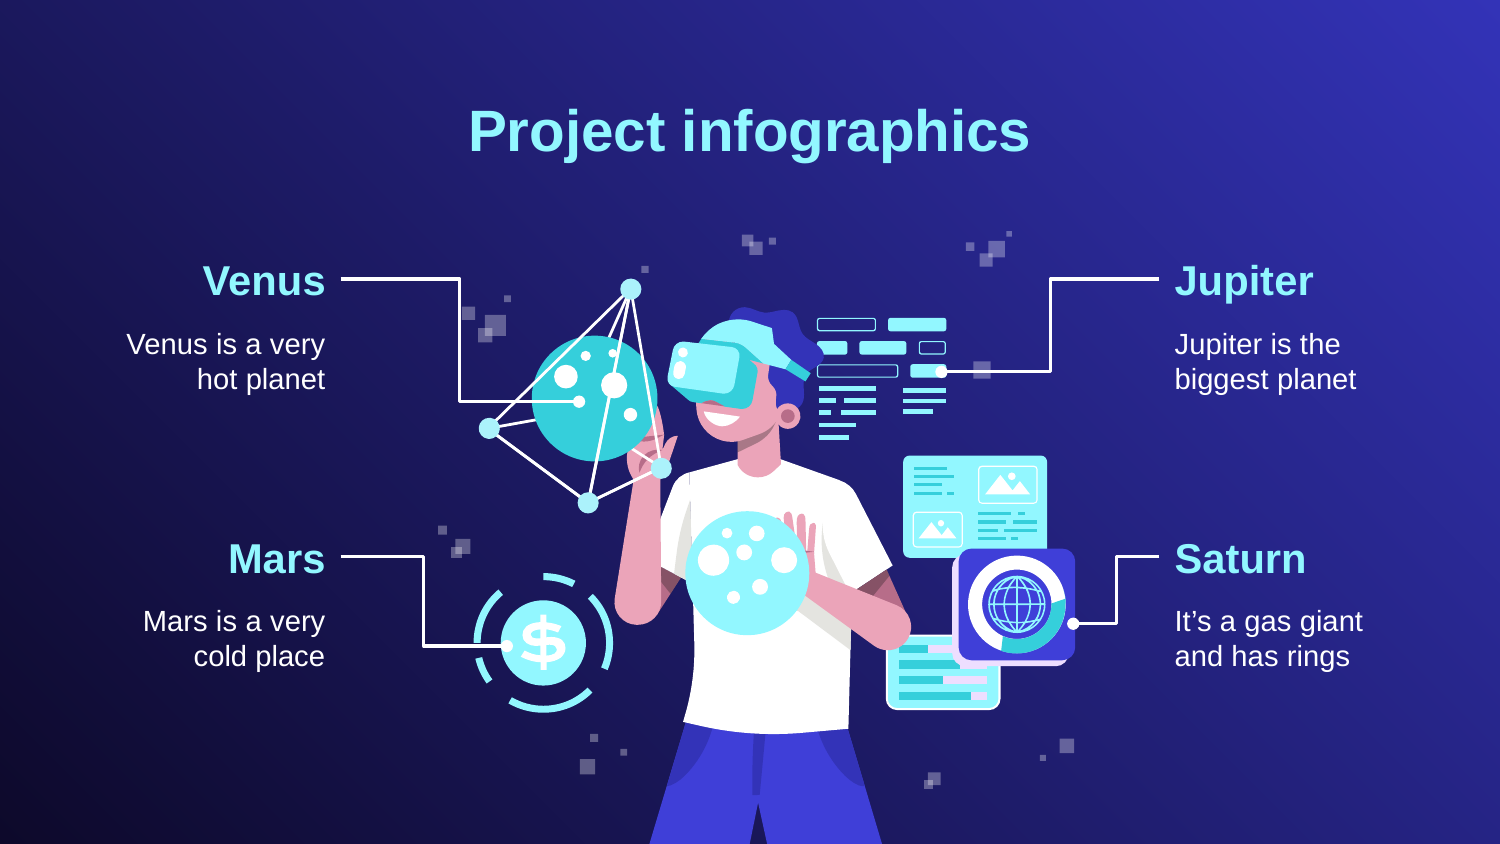

# Project infographics

Venus
Jupiter
Venus is a very hot planet
Jupiter is the biggest planet
Mars
Saturn
Mars is a very cold place
It’s a gas giant and has rings